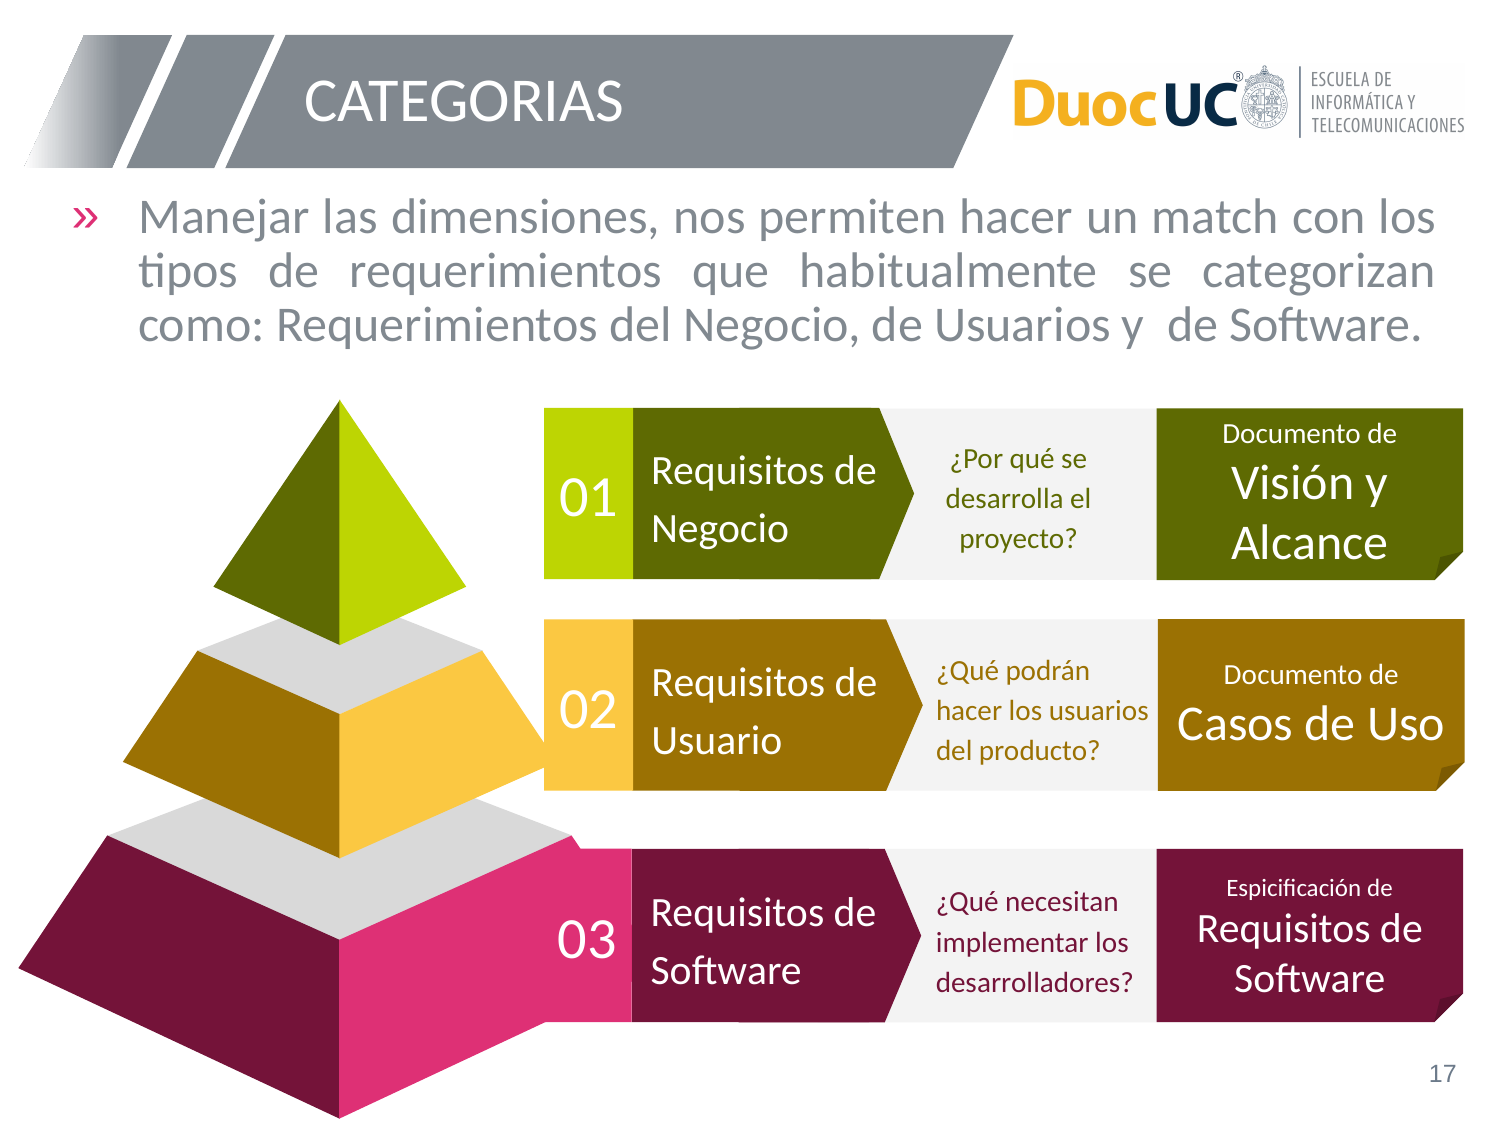

# CATEGORIAS
Manejar las dimensiones, nos permiten hacer un match con los tipos de requerimientos que habitualmente se categorizan como: Requerimientos del Negocio, de Usuarios y  de Software.

01
Documento de
Visión y Alcance

¿Por qué se desarrolla el proyecto?
Requisitos de Negocio

Documento de
Casos de Uso

02
Requisitos de Usuario
¿Qué podrán hacer los usuarios del producto?

03

Espicificación de
Requisitos de Software
Requisitos de Software
¿Qué necesitan implementar los desarrolladores?